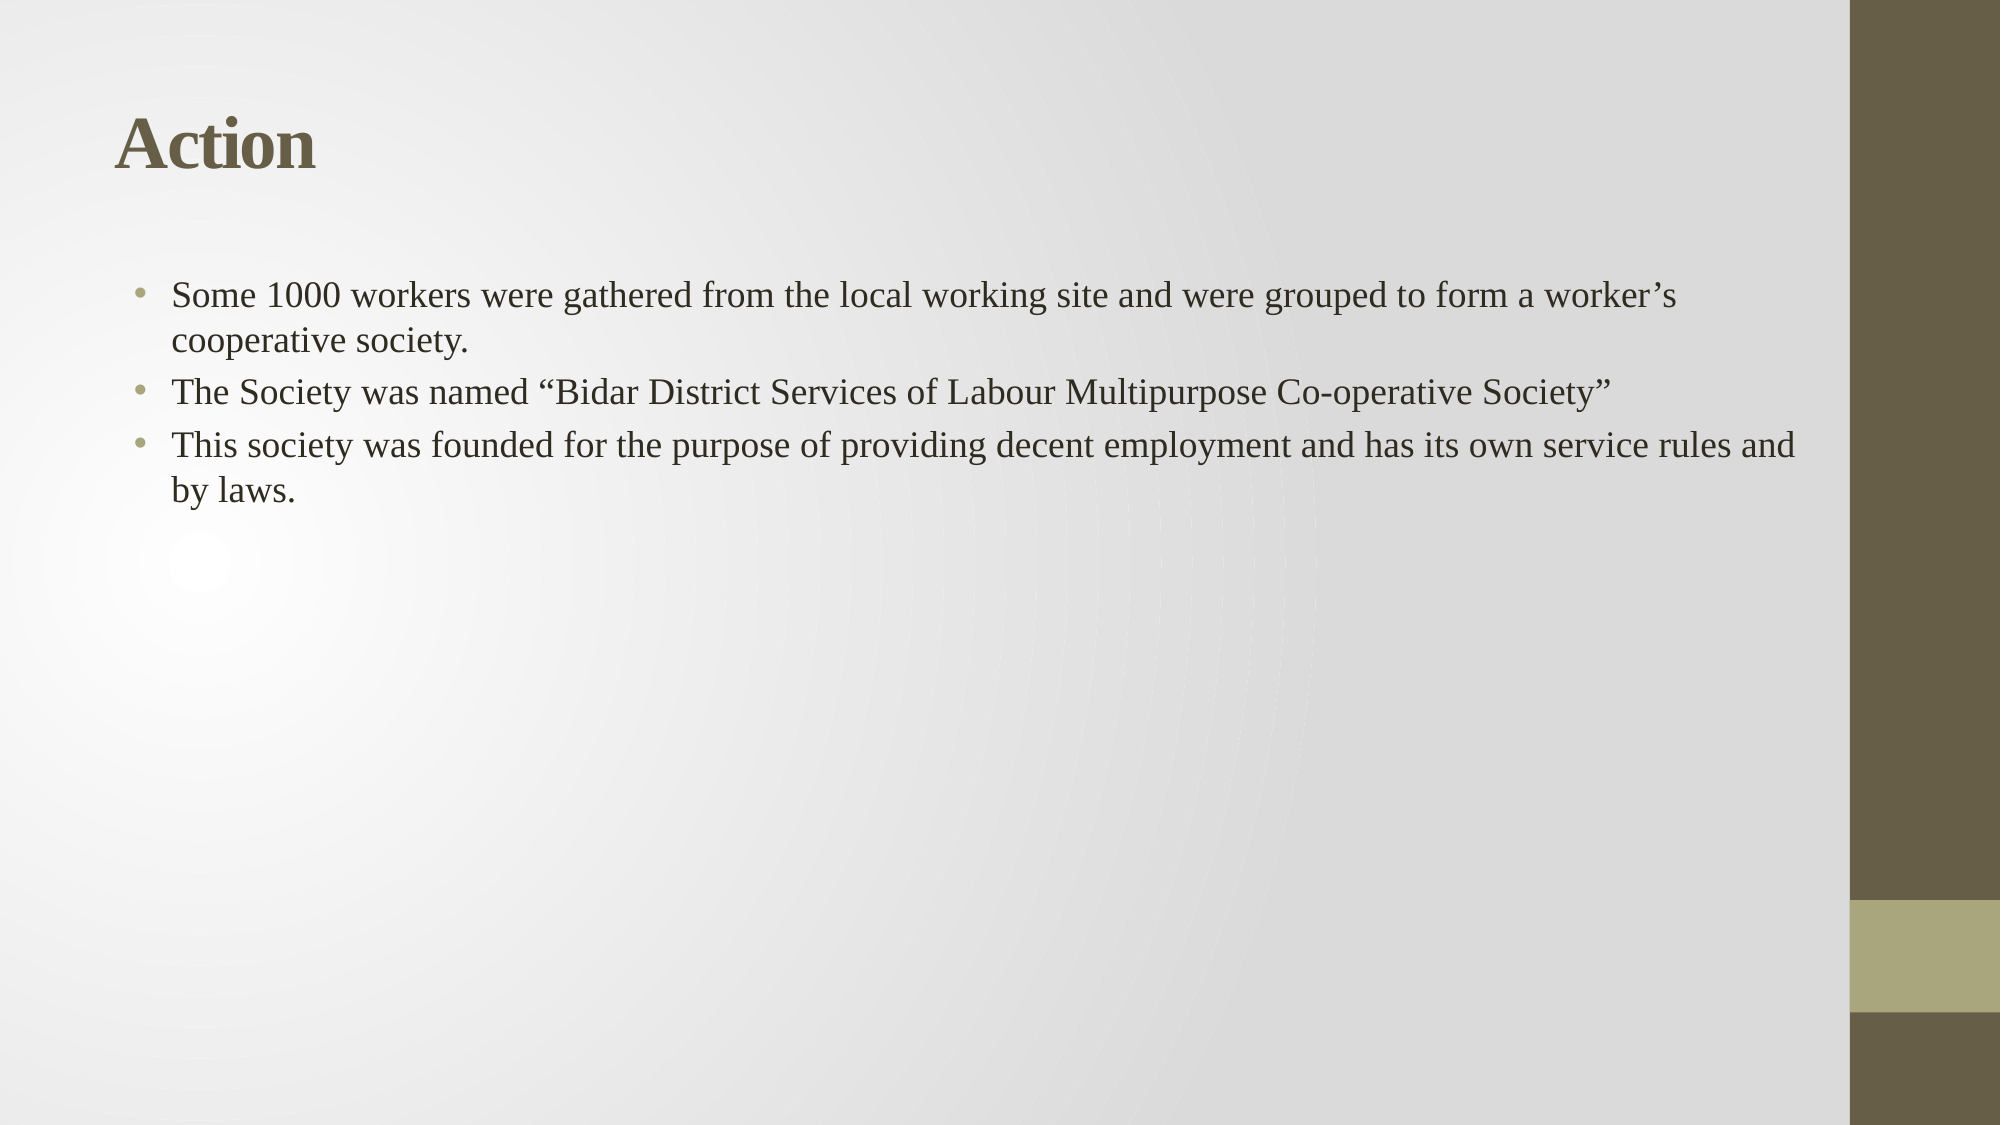

# Action
Some 1000 workers were gathered from the local working site and were grouped to form a worker’s cooperative society.
The Society was named “Bidar District Services of Labour Multipurpose Co-operative Society”
This society was founded for the purpose of providing decent employment and has its own service rules and by laws.